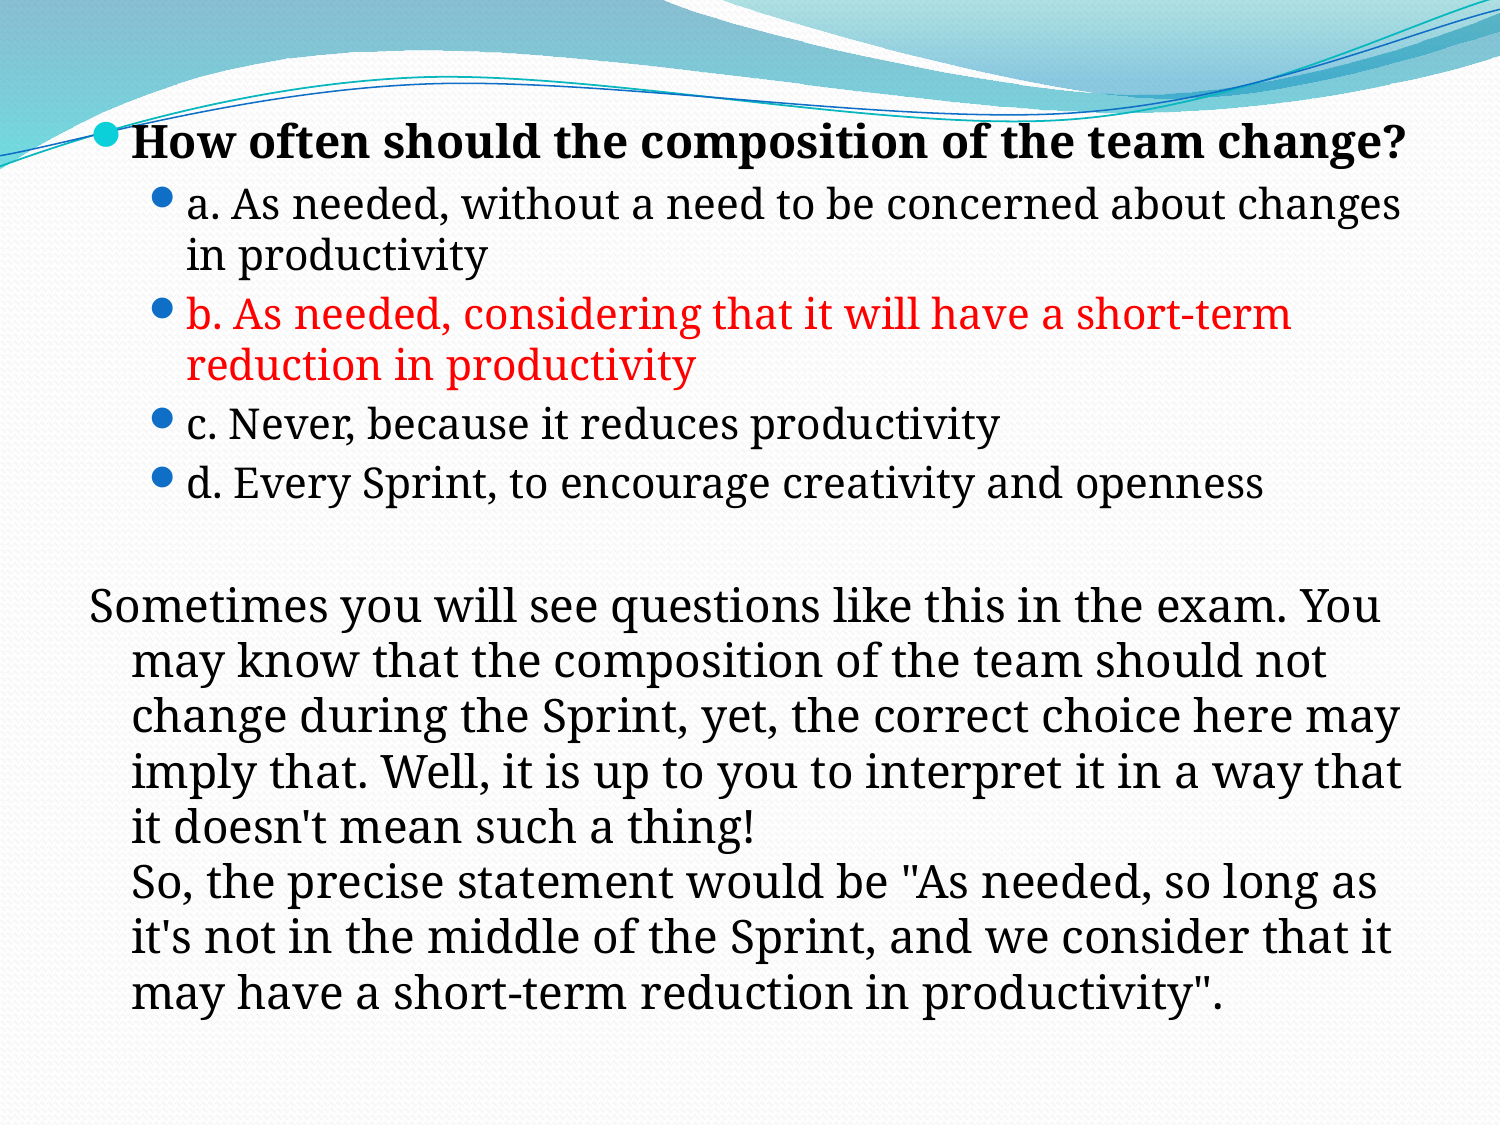

How often should the composition of the team change?
a. As needed, without a need to be concerned about changes in productivity
b. As needed, considering that it will have a short-term reduction in productivity
c. Never, because it reduces productivity
d. Every Sprint, to encourage creativity and openness

Sometimes you will see questions like this in the exam. You may know that the composition of the team should not change during the Sprint, yet, the correct choice here may imply that. Well, it is up to you to interpret it in a way that it doesn't mean such a thing!
So, the precise statement would be "As needed, so long as it's not in the middle of the Sprint, and we consider that it may have a short-term reduction in productivity".